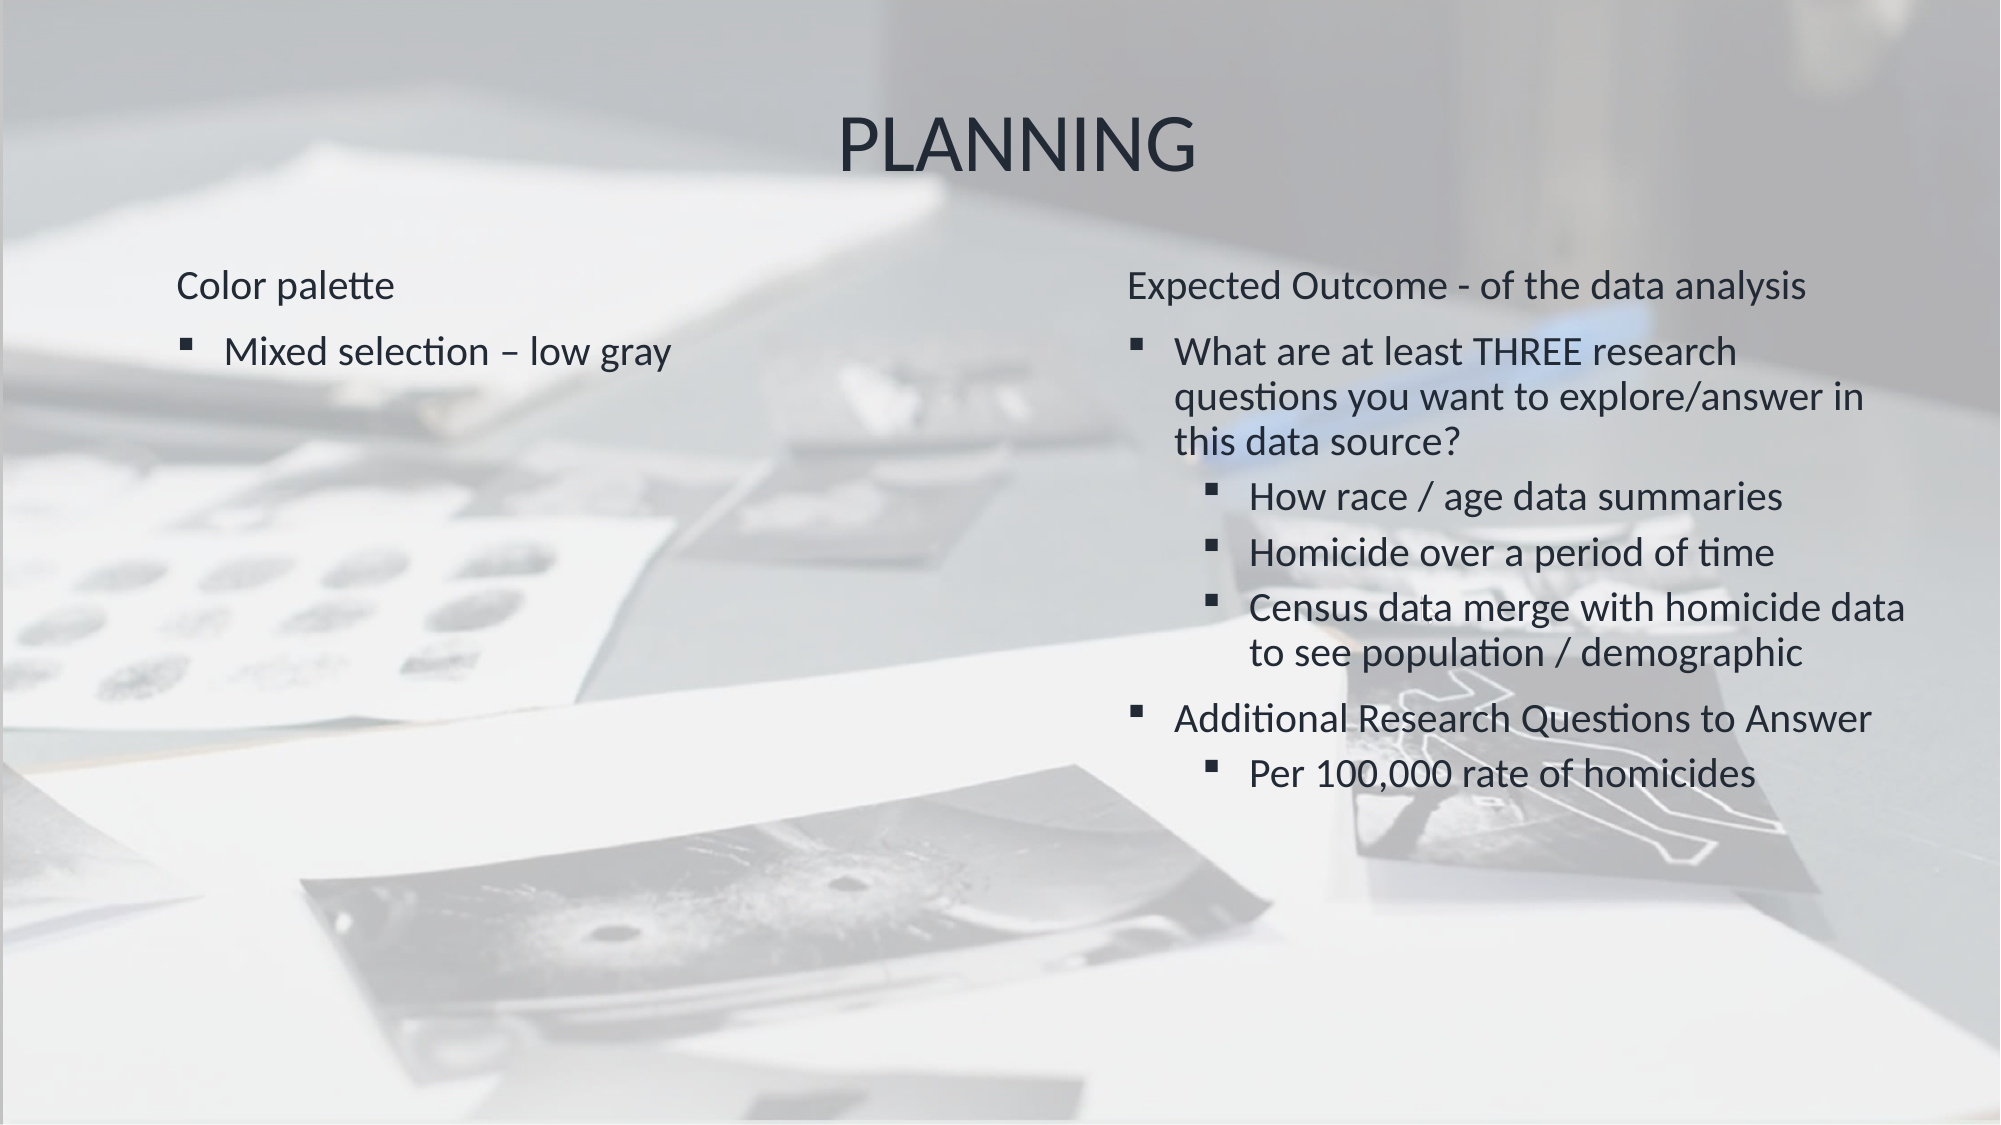

PLANNING
Color palette
Mixed selection – low gray

Expected Outcome - of the data analysis
What are at least THREE research questions you want to explore/answer in this data source?
How race / age data summaries
Homicide over a period of time
Census data merge with homicide data to see population / demographic
Additional Research Questions to Answer
Per 100,000 rate of homicides